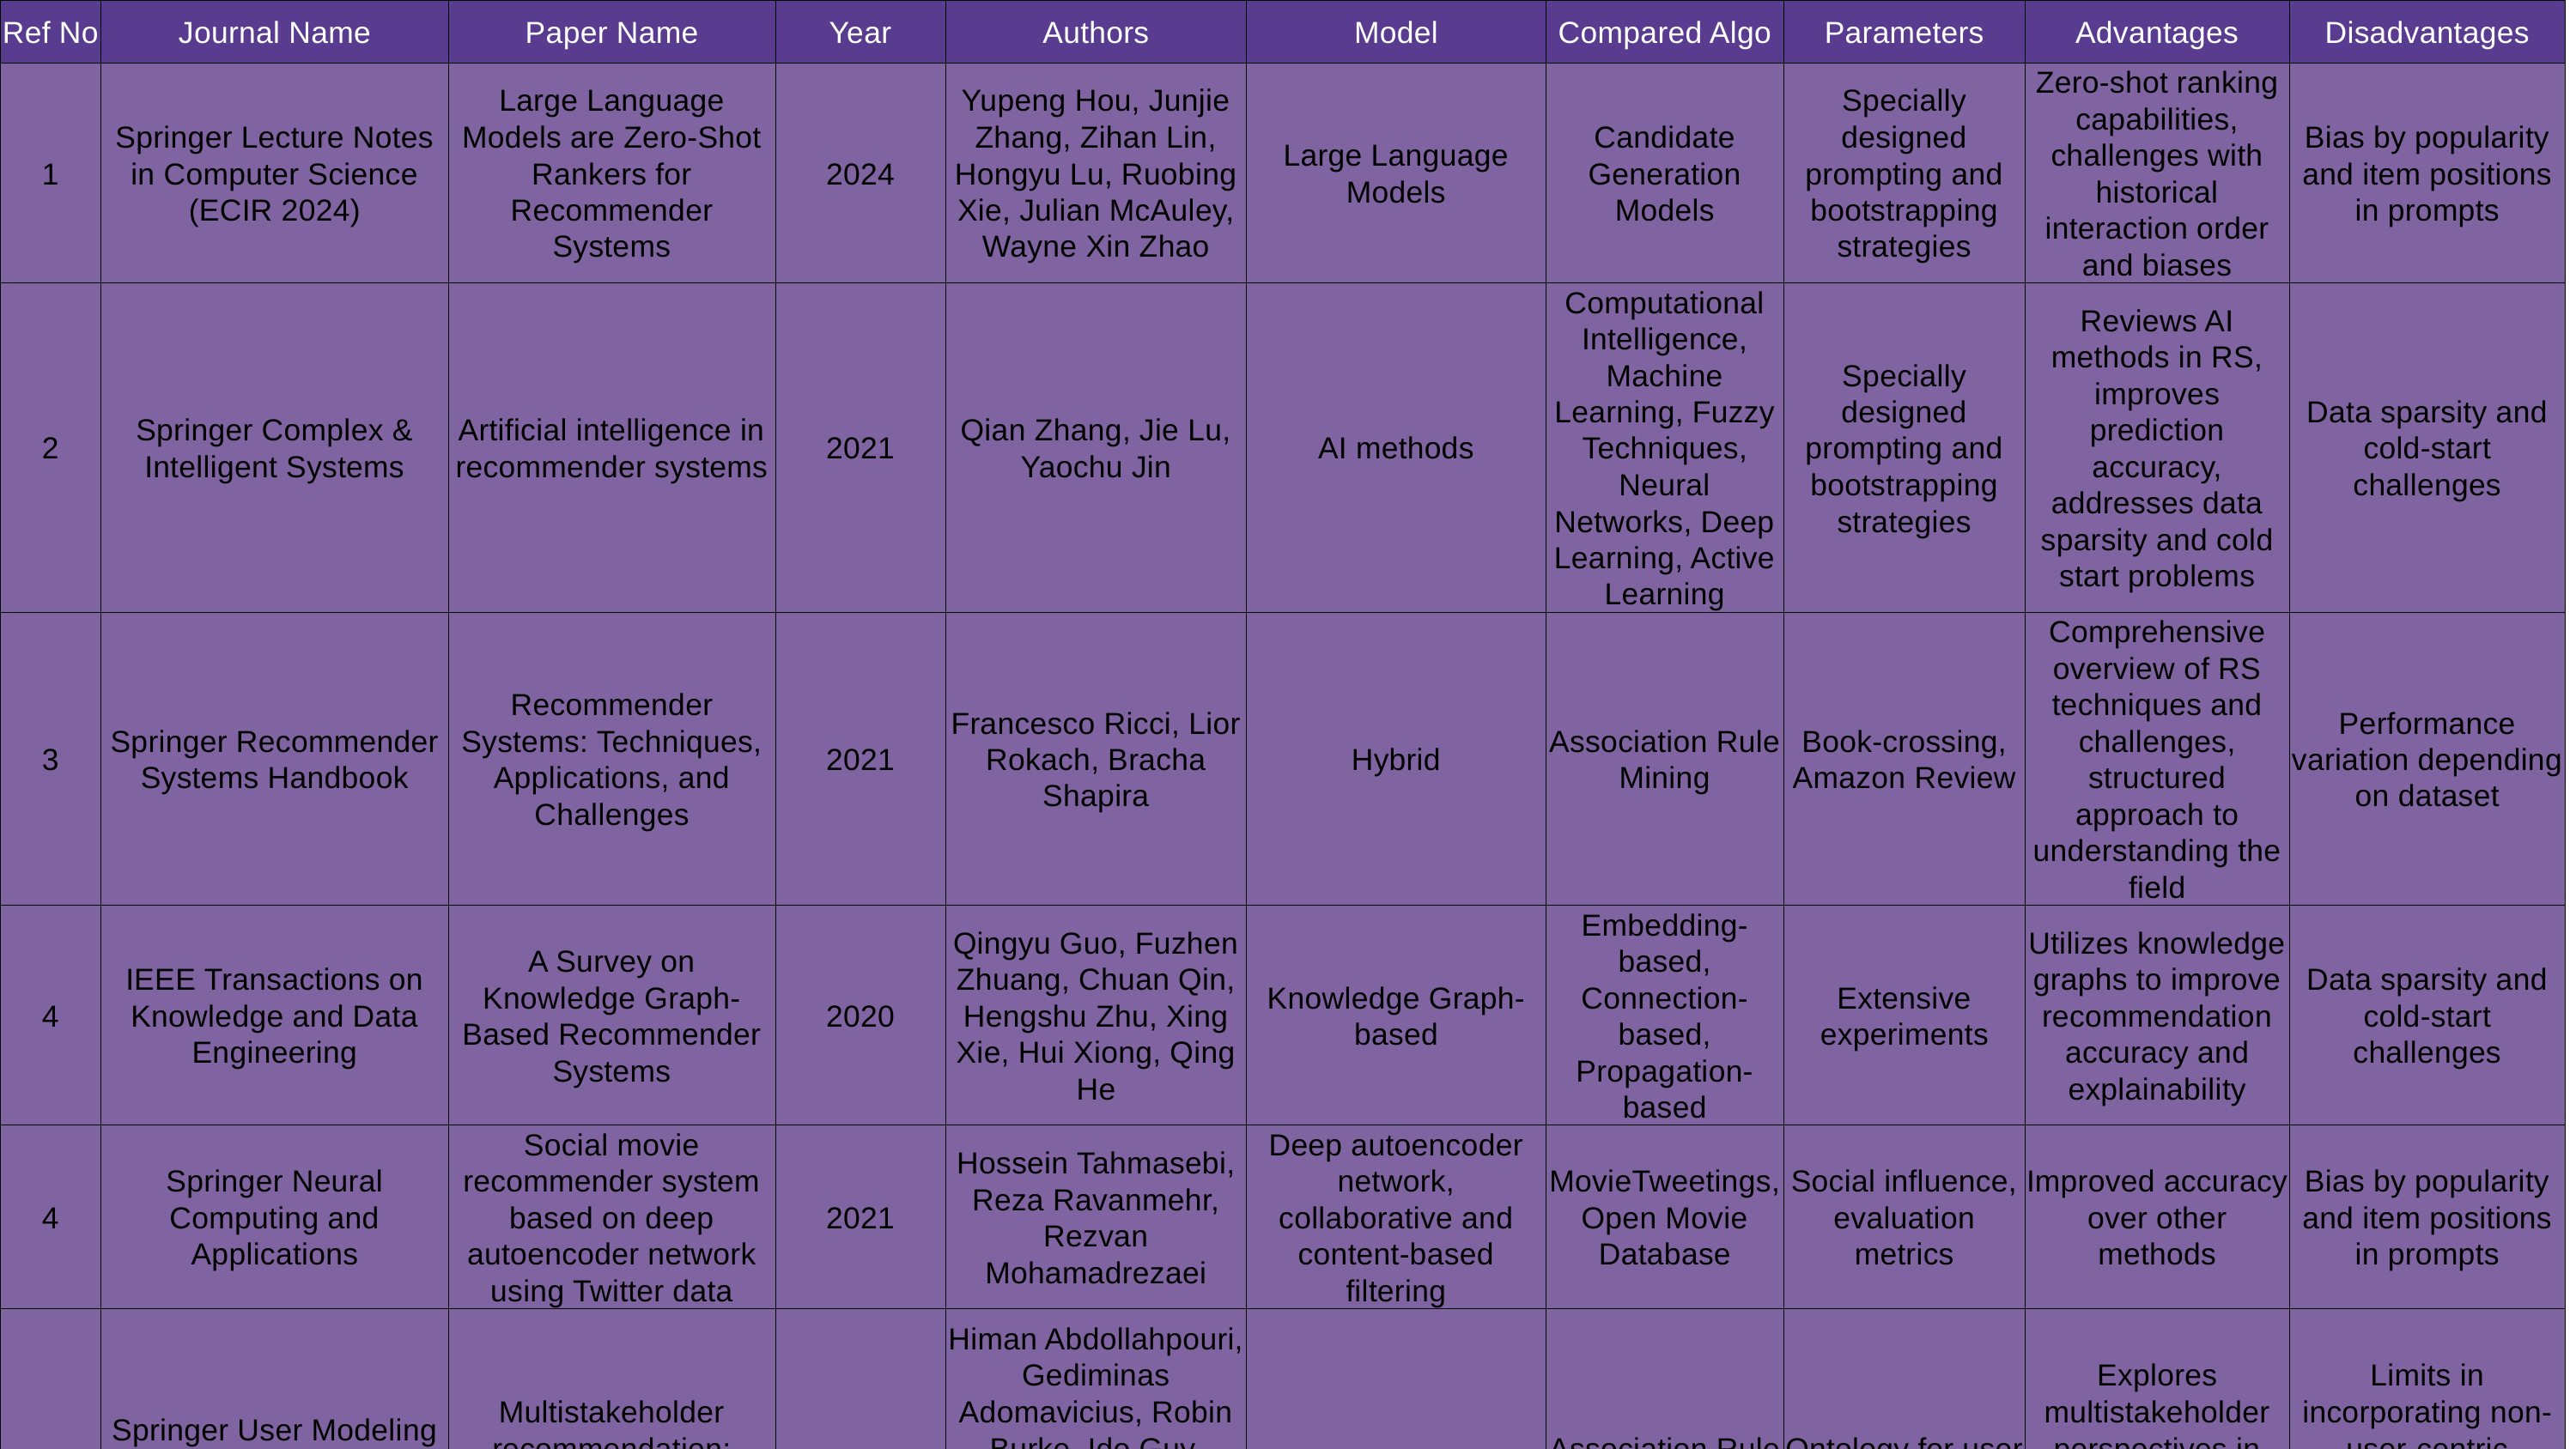

| Ref No | Journal Name | Paper Name | Year | Authors | Model | Compared Algo | Parameters | Advantages | Disadvantages |
| --- | --- | --- | --- | --- | --- | --- | --- | --- | --- |
| 1 | Springer Lecture Notes in Computer Science (ECIR 2024) | Large Language Models are Zero-Shot Rankers for Recommender Systems | 2024 | Yupeng Hou, Junjie Zhang, Zihan Lin, Hongyu Lu, Ruobing Xie, Julian McAuley, Wayne Xin Zhao | Large Language Models | Candidate Generation Models | Specially designed prompting and bootstrapping strategies | Zero-shot ranking capabilities, challenges with historical interaction order and biases | Bias by popularity and item positions in prompts |
| 2 | Springer Complex & Intelligent Systems | Artificial intelligence in recommender systems | 2021 | Qian Zhang, Jie Lu, Yaochu Jin | AI methods | Computational Intelligence, Machine Learning, Fuzzy Techniques, Neural Networks, Deep Learning, Active Learning | Specially designed prompting and bootstrapping strategies | Reviews AI methods in RS, improves prediction accuracy, addresses data sparsity and cold start problems | Data sparsity and cold-start challenges |
| 3 | Springer Recommender Systems Handbook | Recommender Systems: Techniques, Applications, and Challenges | 2021 | Francesco Ricci, Lior Rokach, Bracha Shapira | Hybrid | Association Rule Mining | Book-crossing, Amazon Review | Comprehensive overview of RS techniques and challenges, structured approach to understanding the field | Performance variation depending on dataset |
| 4 | IEEE Transactions on Knowledge and Data Engineering | A Survey on Knowledge Graph-Based Recommender Systems | 2020 | Qingyu Guo, Fuzhen Zhuang, Chuan Qin, Hengshu Zhu, Xing Xie, Hui Xiong, Qing He | Knowledge Graph-based | Embedding-based, Connection-based, Propagation-based | Extensive experiments | Utilizes knowledge graphs to improve recommendation accuracy and explainability | Data sparsity and cold-start challenges |
| 4 | Springer Neural Computing and Applications | Social movie recommender system based on deep autoencoder network using Twitter data | 2021 | Hossein Tahmasebi, Reza Ravanmehr, Rezvan Mohamadrezaei | Deep autoencoder network, collaborative and content-based filtering | MovieTweetings, Open Movie Database | Social influence, evaluation metrics | Improved accuracy over other methods | Bias by popularity and item positions in prompts |
| 5 | Springer User Modeling and User-Adapted Interaction | Multistakeholder recommendation: Survey and research directions | 2020 | Himan Abdollahpouri, Gediminas Adomavicius, Robin Burke, Ido Guy, Dietmar Jannach, Toshihiro Kamishima, Jan Krasnodebski, Luiz Pizzato | Hybrid | Association Rule Mining | Ontology for user profiling | Explores multistakeholder perspectives in RS, considers fairness, balance, profitability | Limits in incorporating non-user-centric objectives, stakeholder concerns |